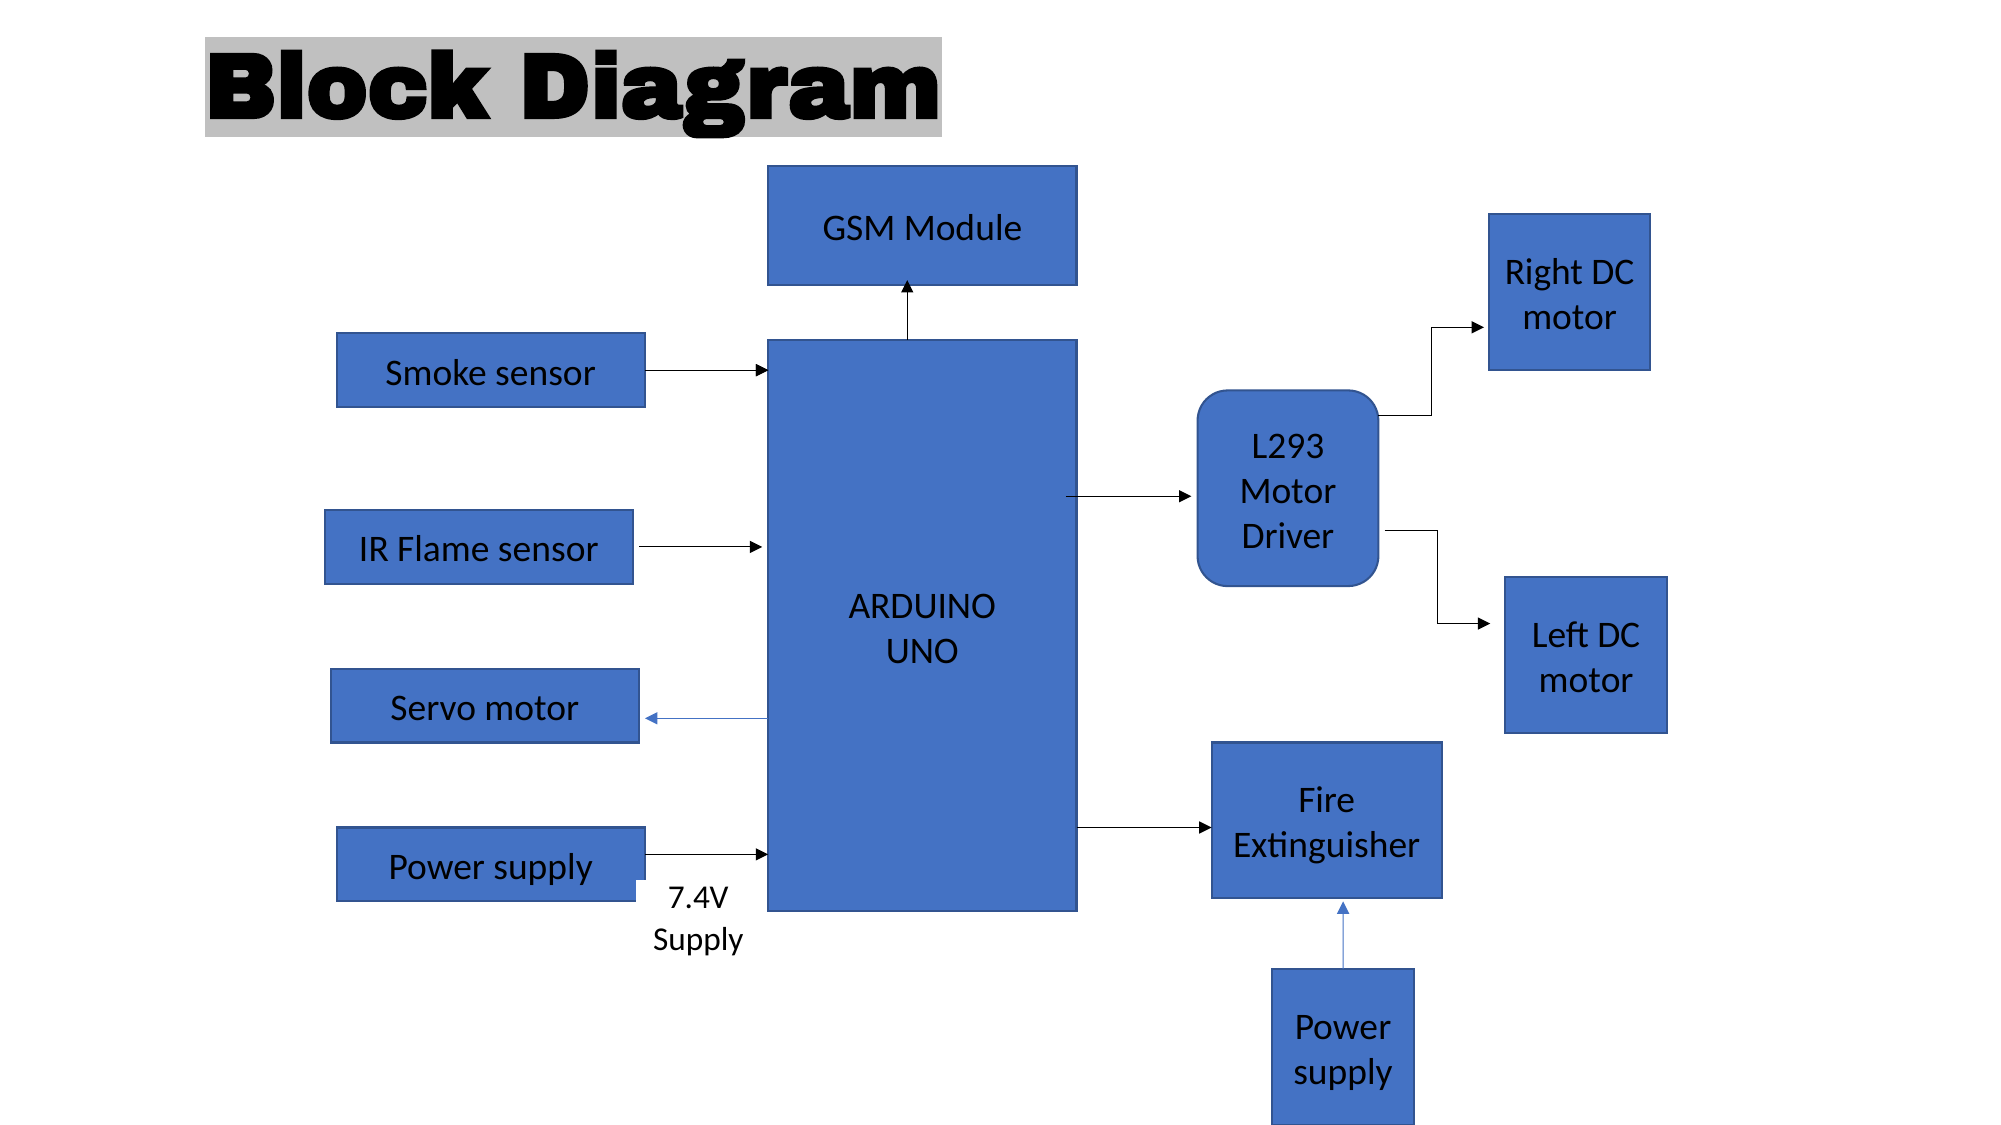

# Block Diagram
GSM Module
Right DC
motor
Smoke sensor
ARDUINO
UNO
L293 Motor
Driver
IR Flame sensor
Left DC
motor
Servo motor
Fire Extinguisher
Power supply
7.4V Supply
Power supply